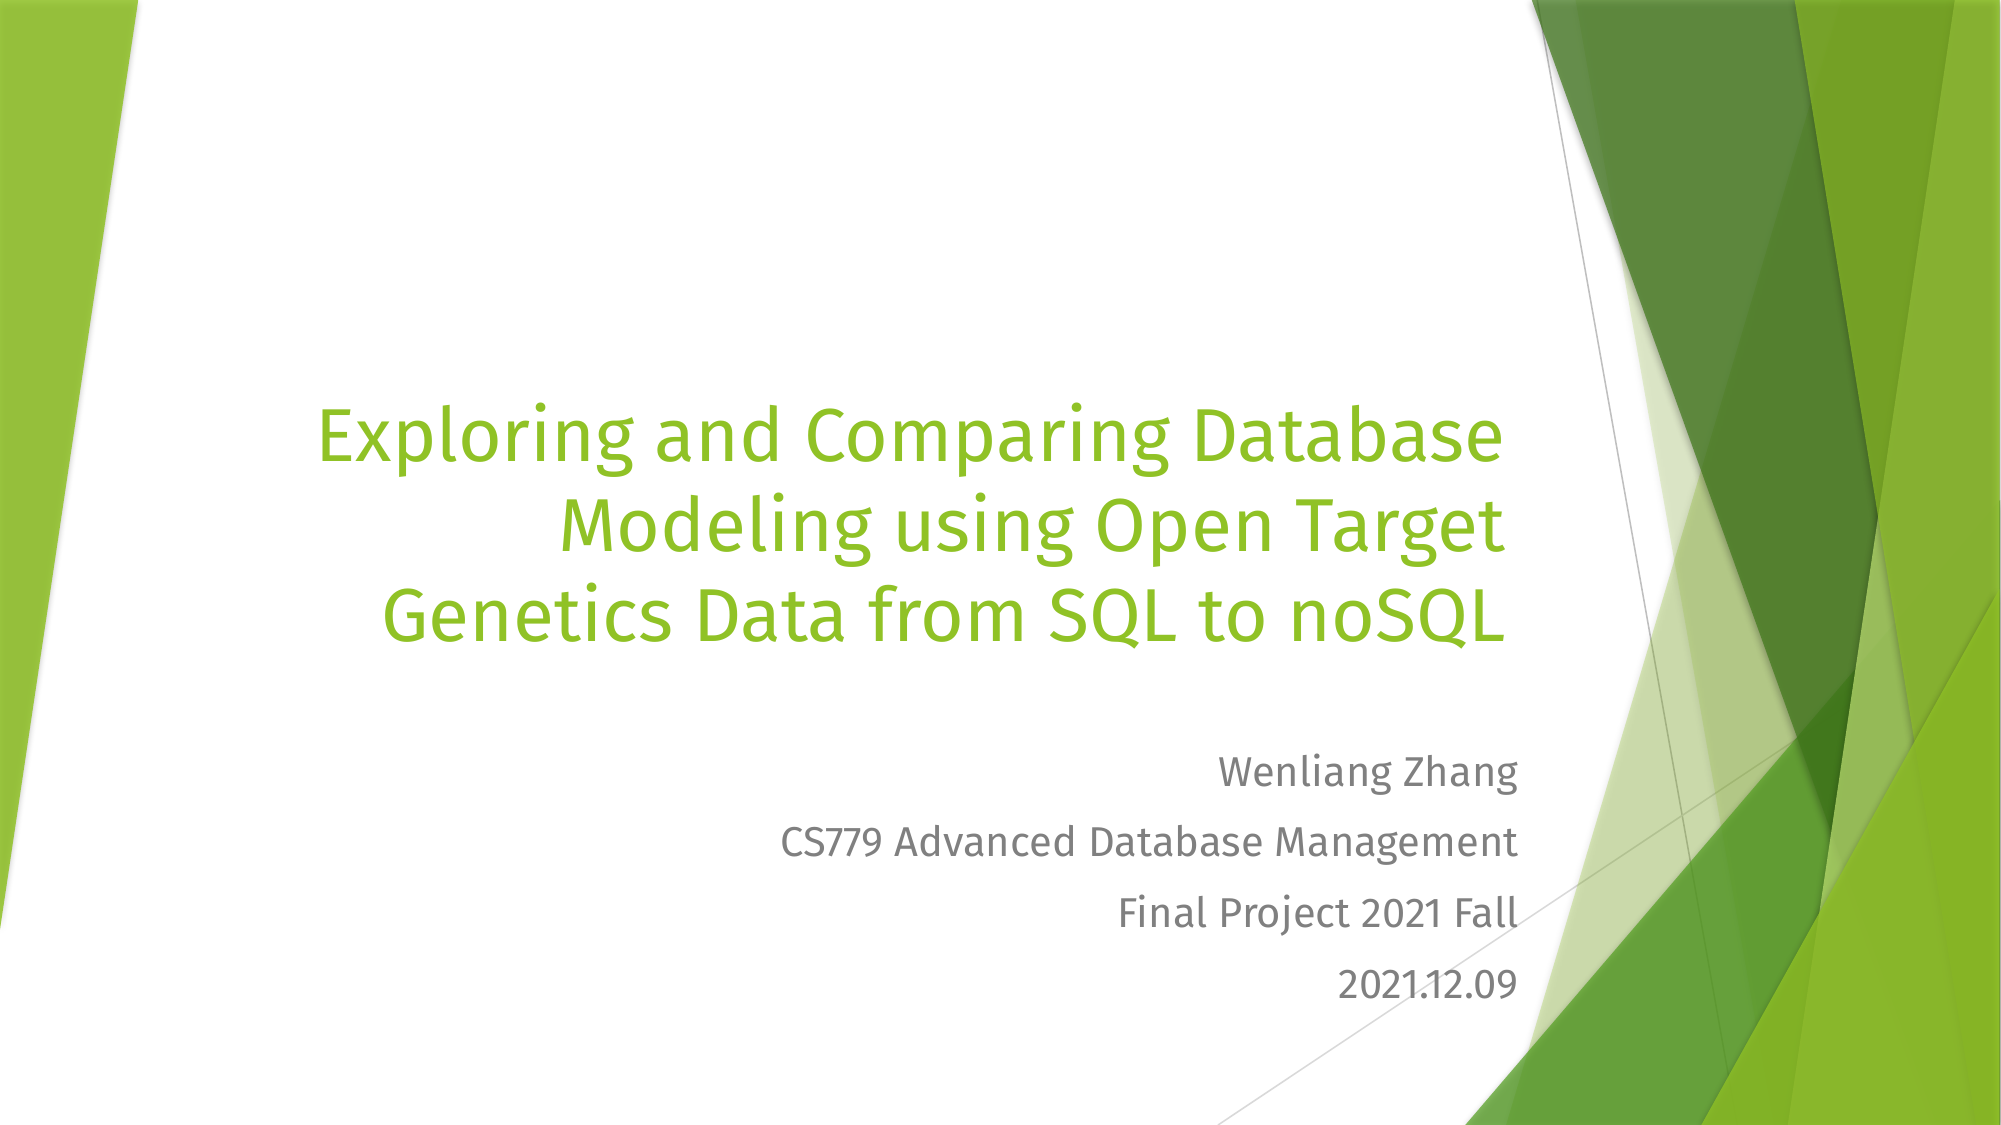

# Exploring and Comparing Database Modeling using Open Target Genetics Data from SQL to noSQL
Wenliang Zhang
CS779 Advanced Database Management
Final Project 2021 Fall
2021.12.09